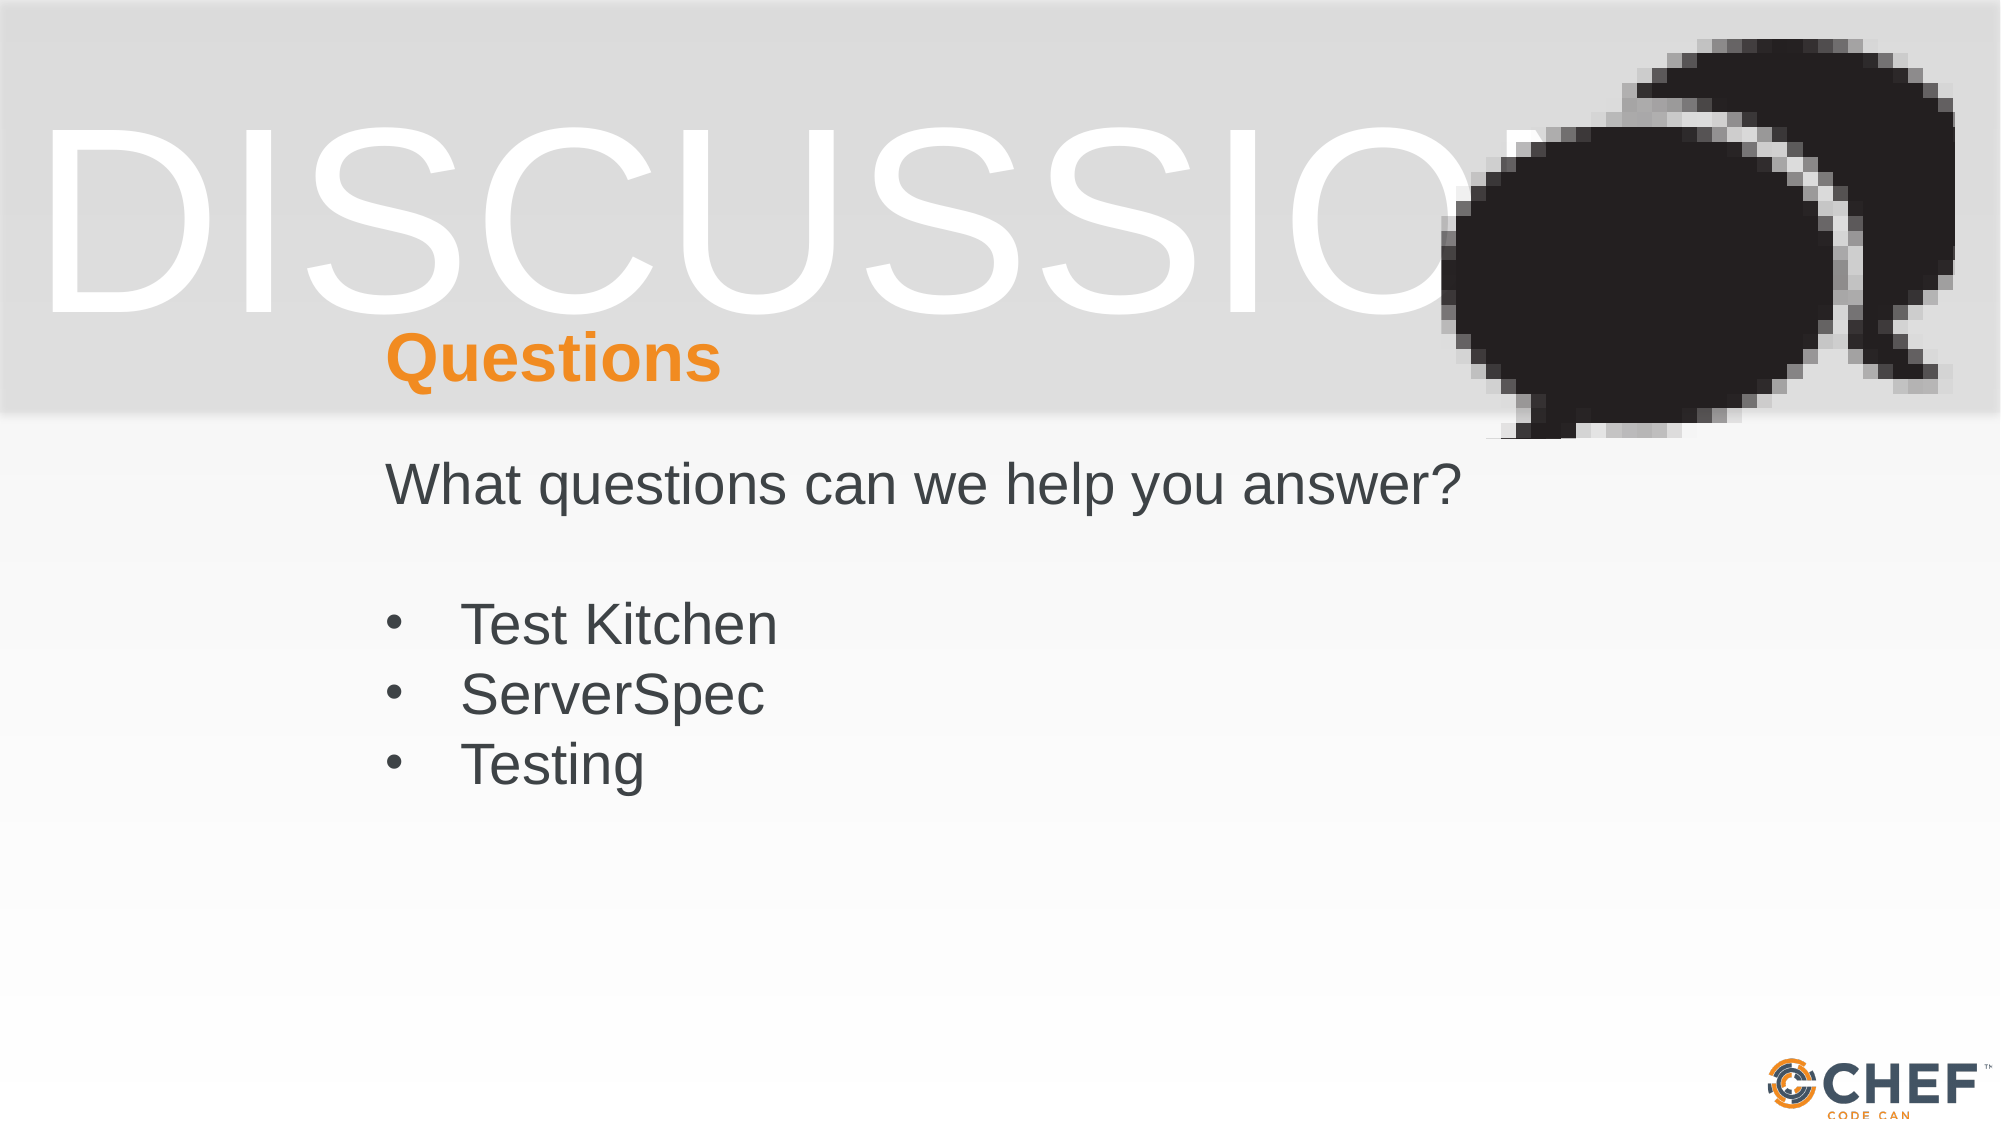

# Questions
What questions can we help you answer?

Test Kitchen
ServerSpec
Testing